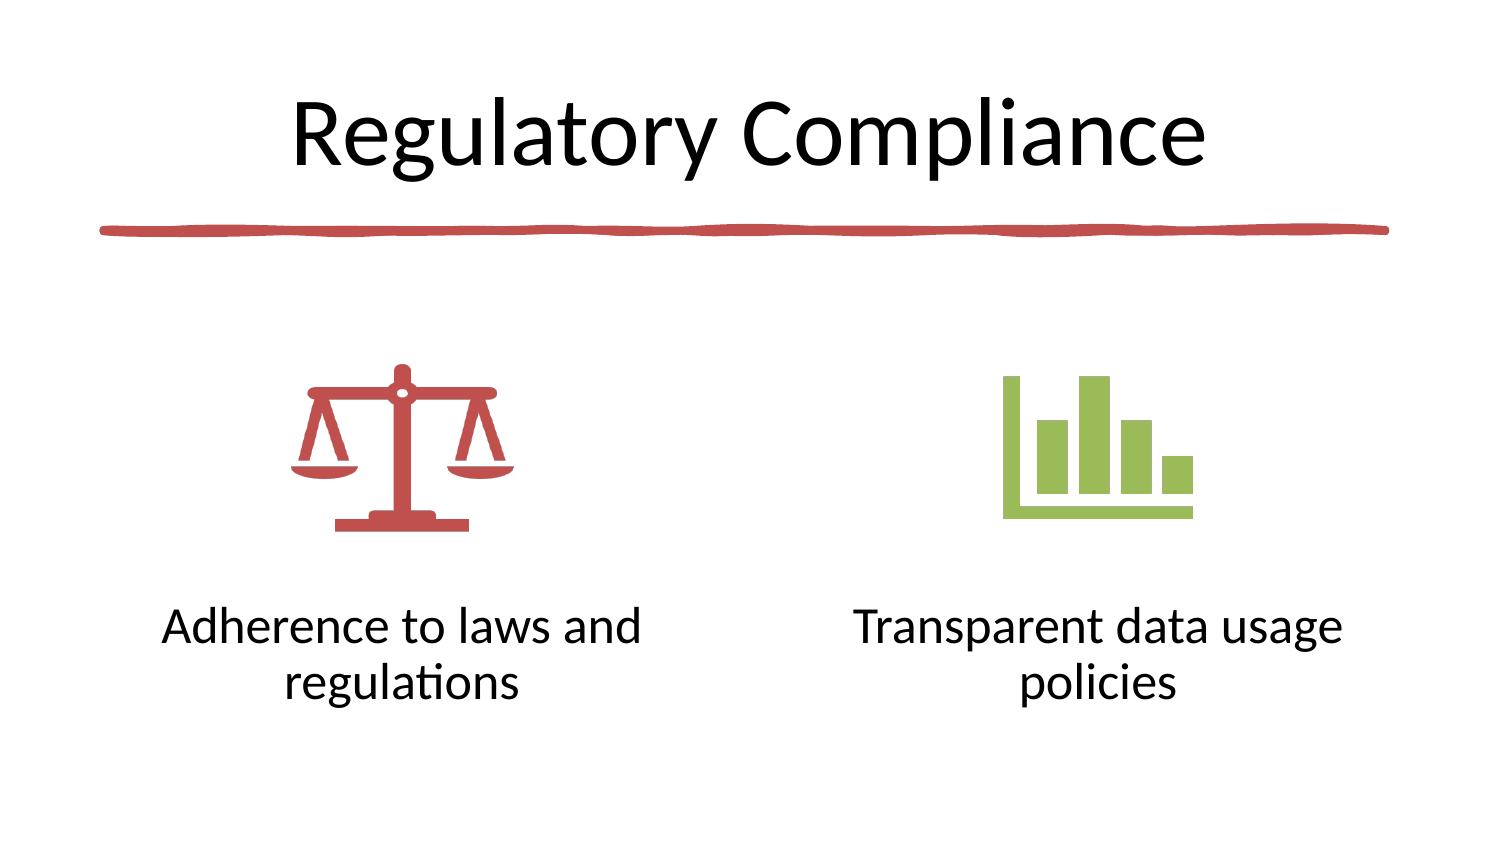

# Regulatory Compliance

Adherence to laws and regulations

Transparent data usage policies